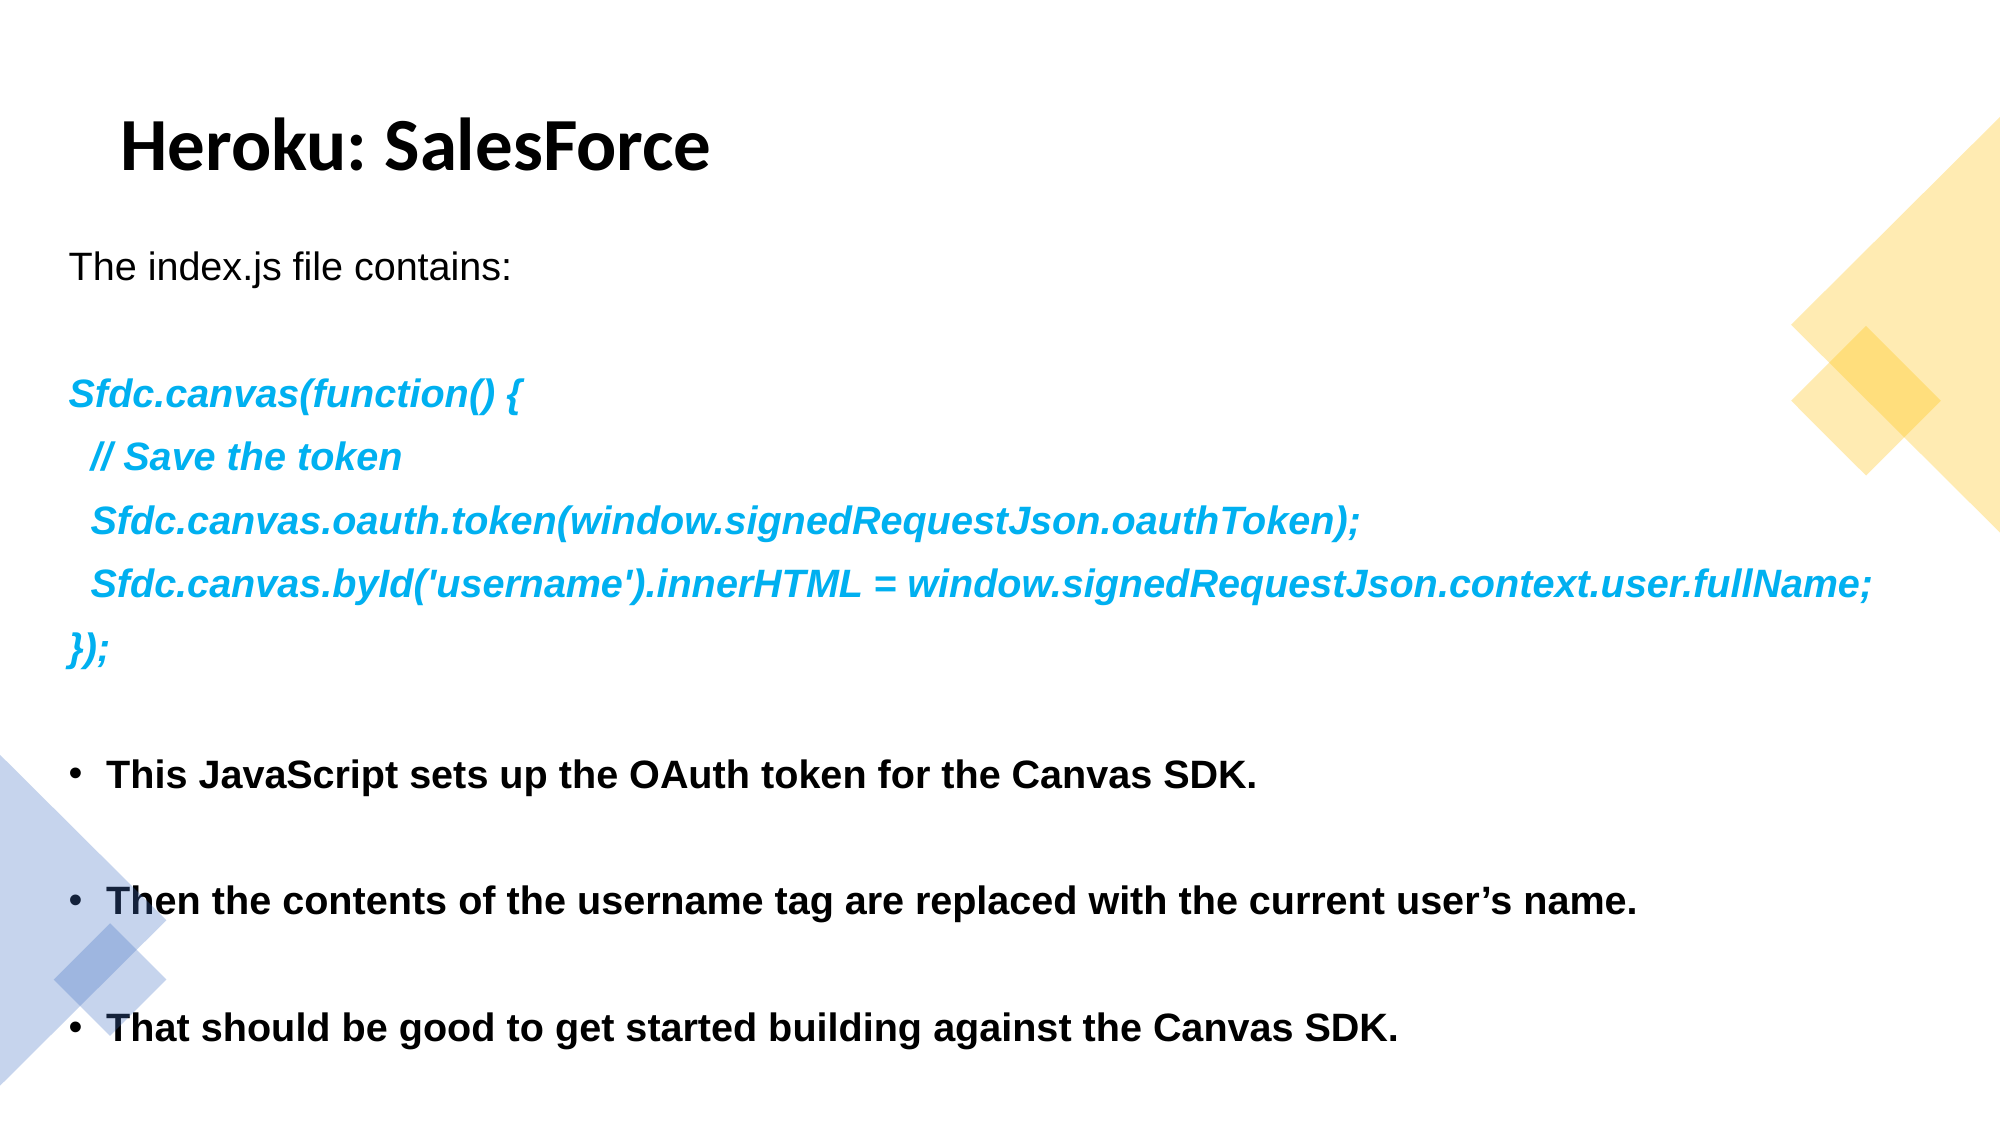

# Heroku: SalesForce

The index.js file contains:

Sfdc.canvas(function() {
  // Save the token
  Sfdc.canvas.oauth.token(window.signedRequestJson.oauthToken);
  Sfdc.canvas.byId('username').innerHTML = window.signedRequestJson.context.user.fullName;
});

This JavaScript sets up the OAuth token for the Canvas SDK.

Then the contents of the username tag are replaced with the current user’s name.

That should be good to get started building against the Canvas SDK.